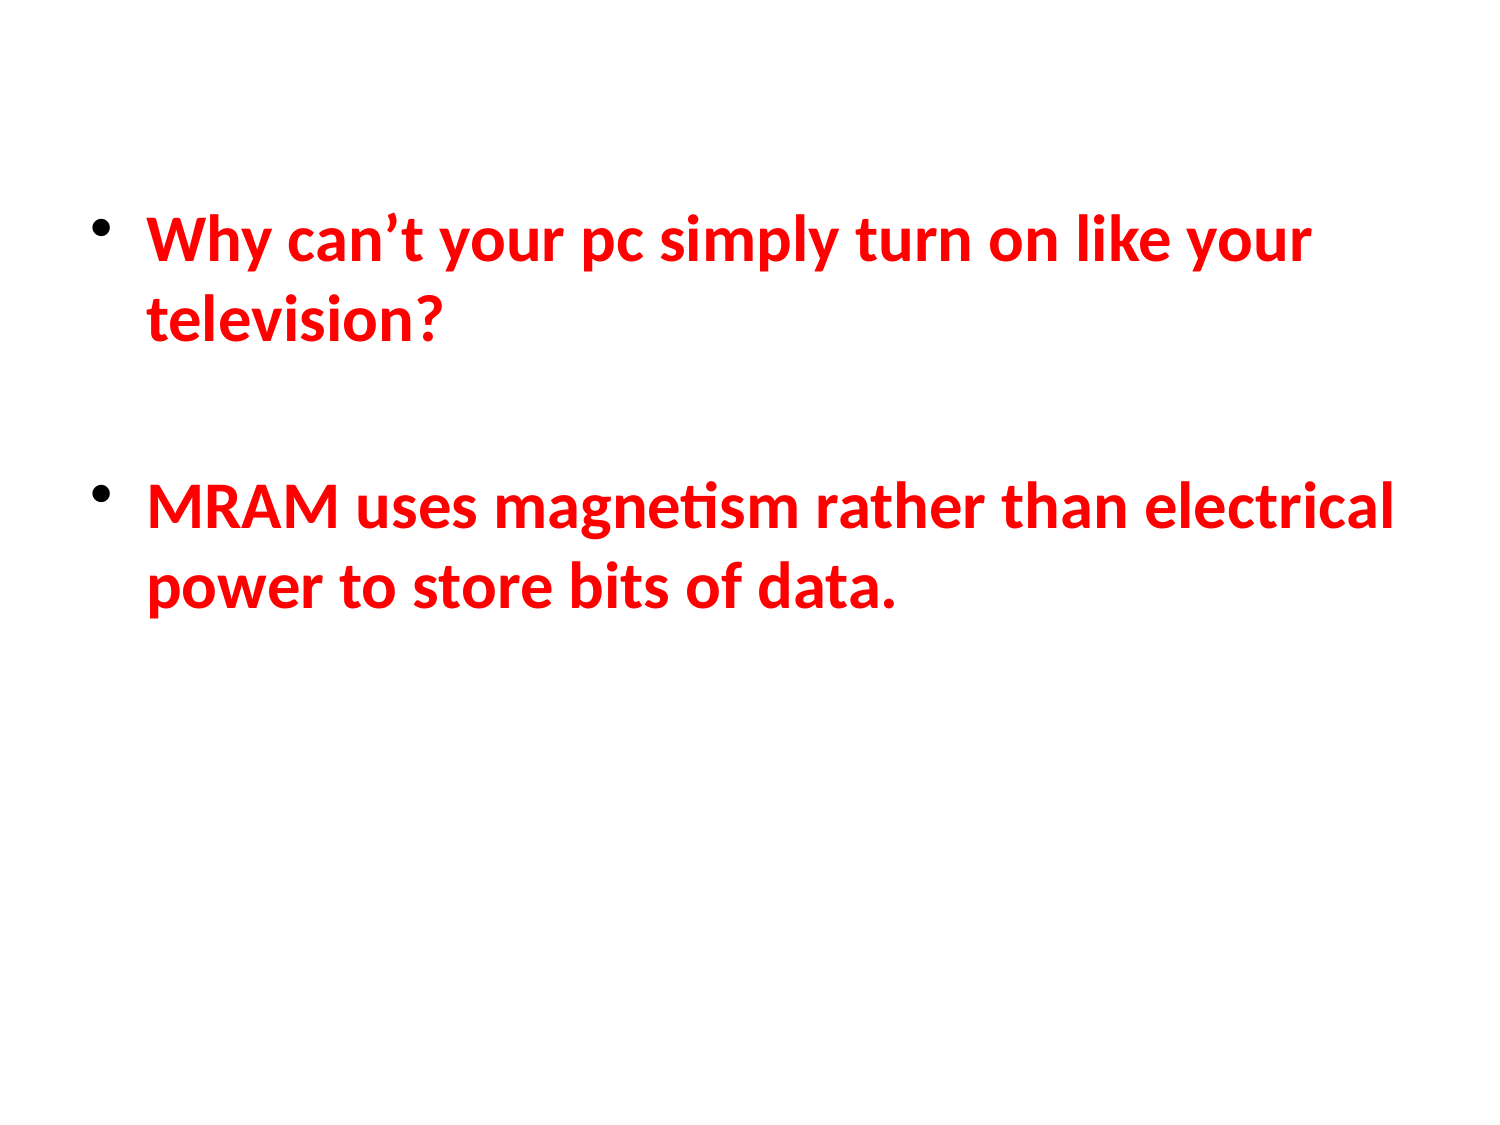

Why can’t your pc simply turn on like your television?

MRAM uses magnetism rather than electrical power to store bits of data.